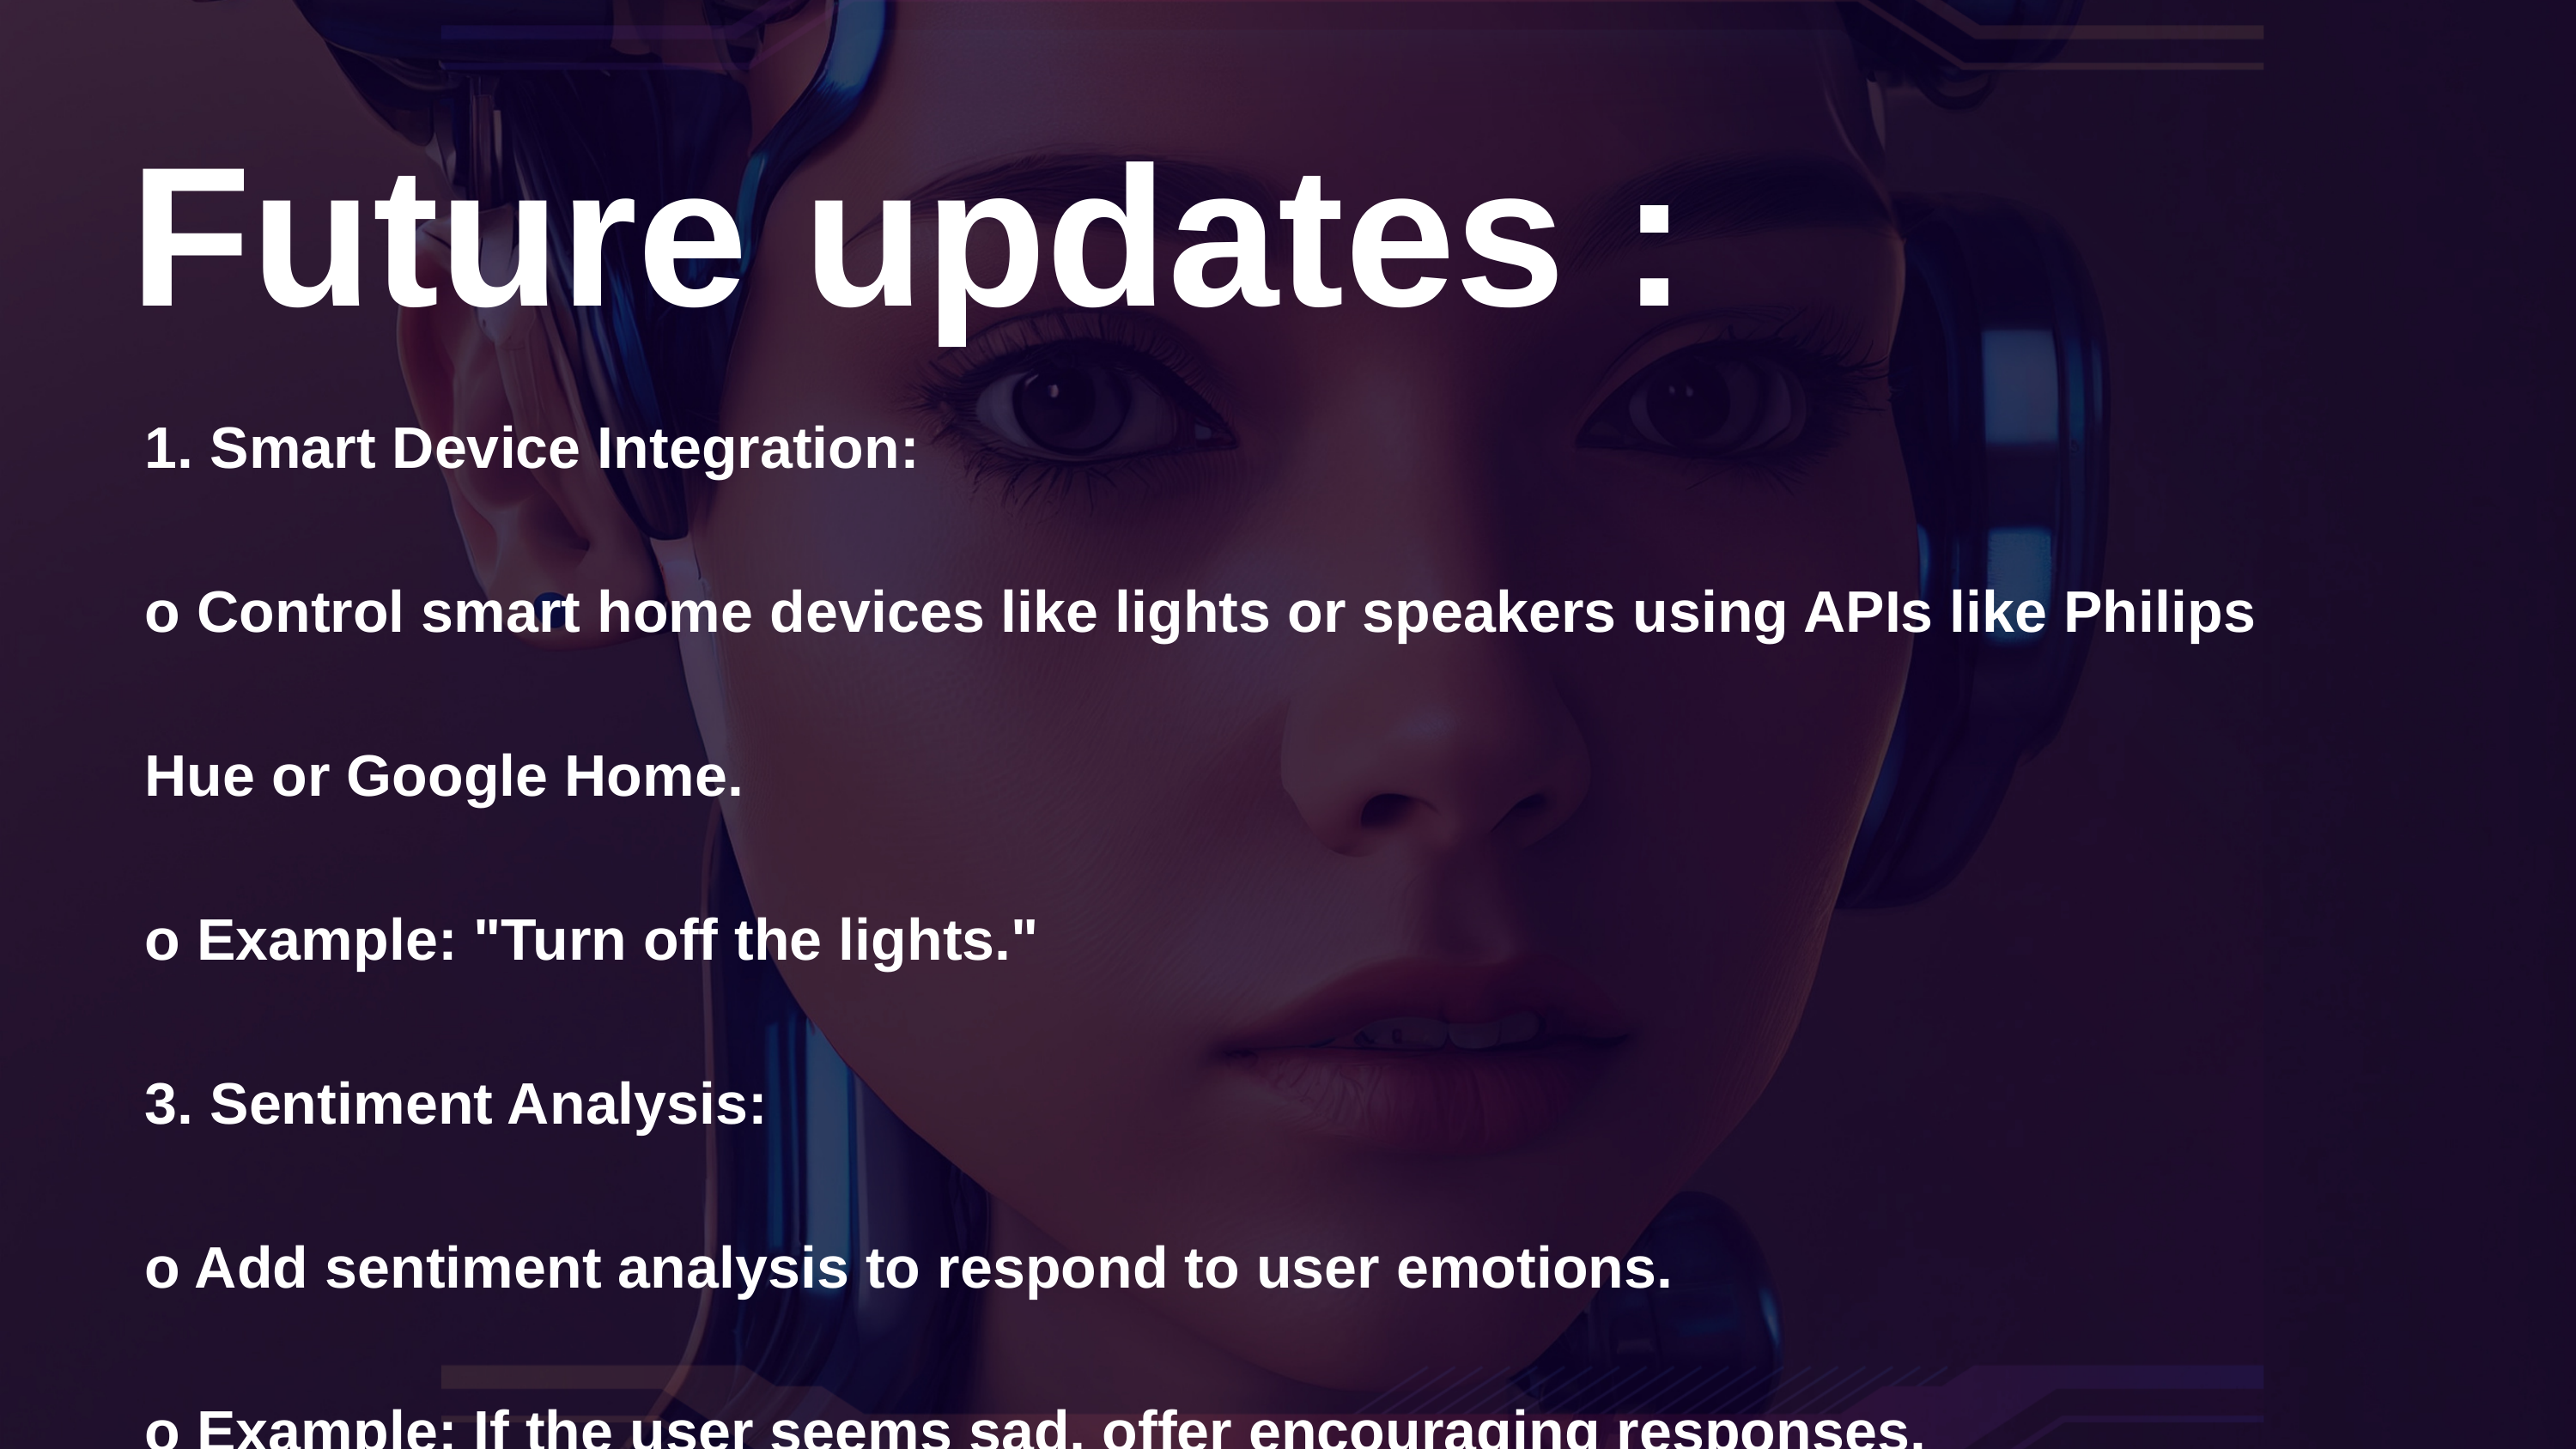

Future updates :
1. Smart Device Integration:
o Control smart home devices like lights or speakers using APIs like Philips
Hue or Google Home.
o Example: "Turn off the lights."
3. Sentiment Analysis:
o Add sentiment analysis to respond to user emotions.
o Example: If the user seems sad, offer encouraging responses.
4. Multi-language Support:
o Extend the assistant to support multiple languages using libraries like
Google Translate API.
o Example: Recognize and respond in French or Spanish.